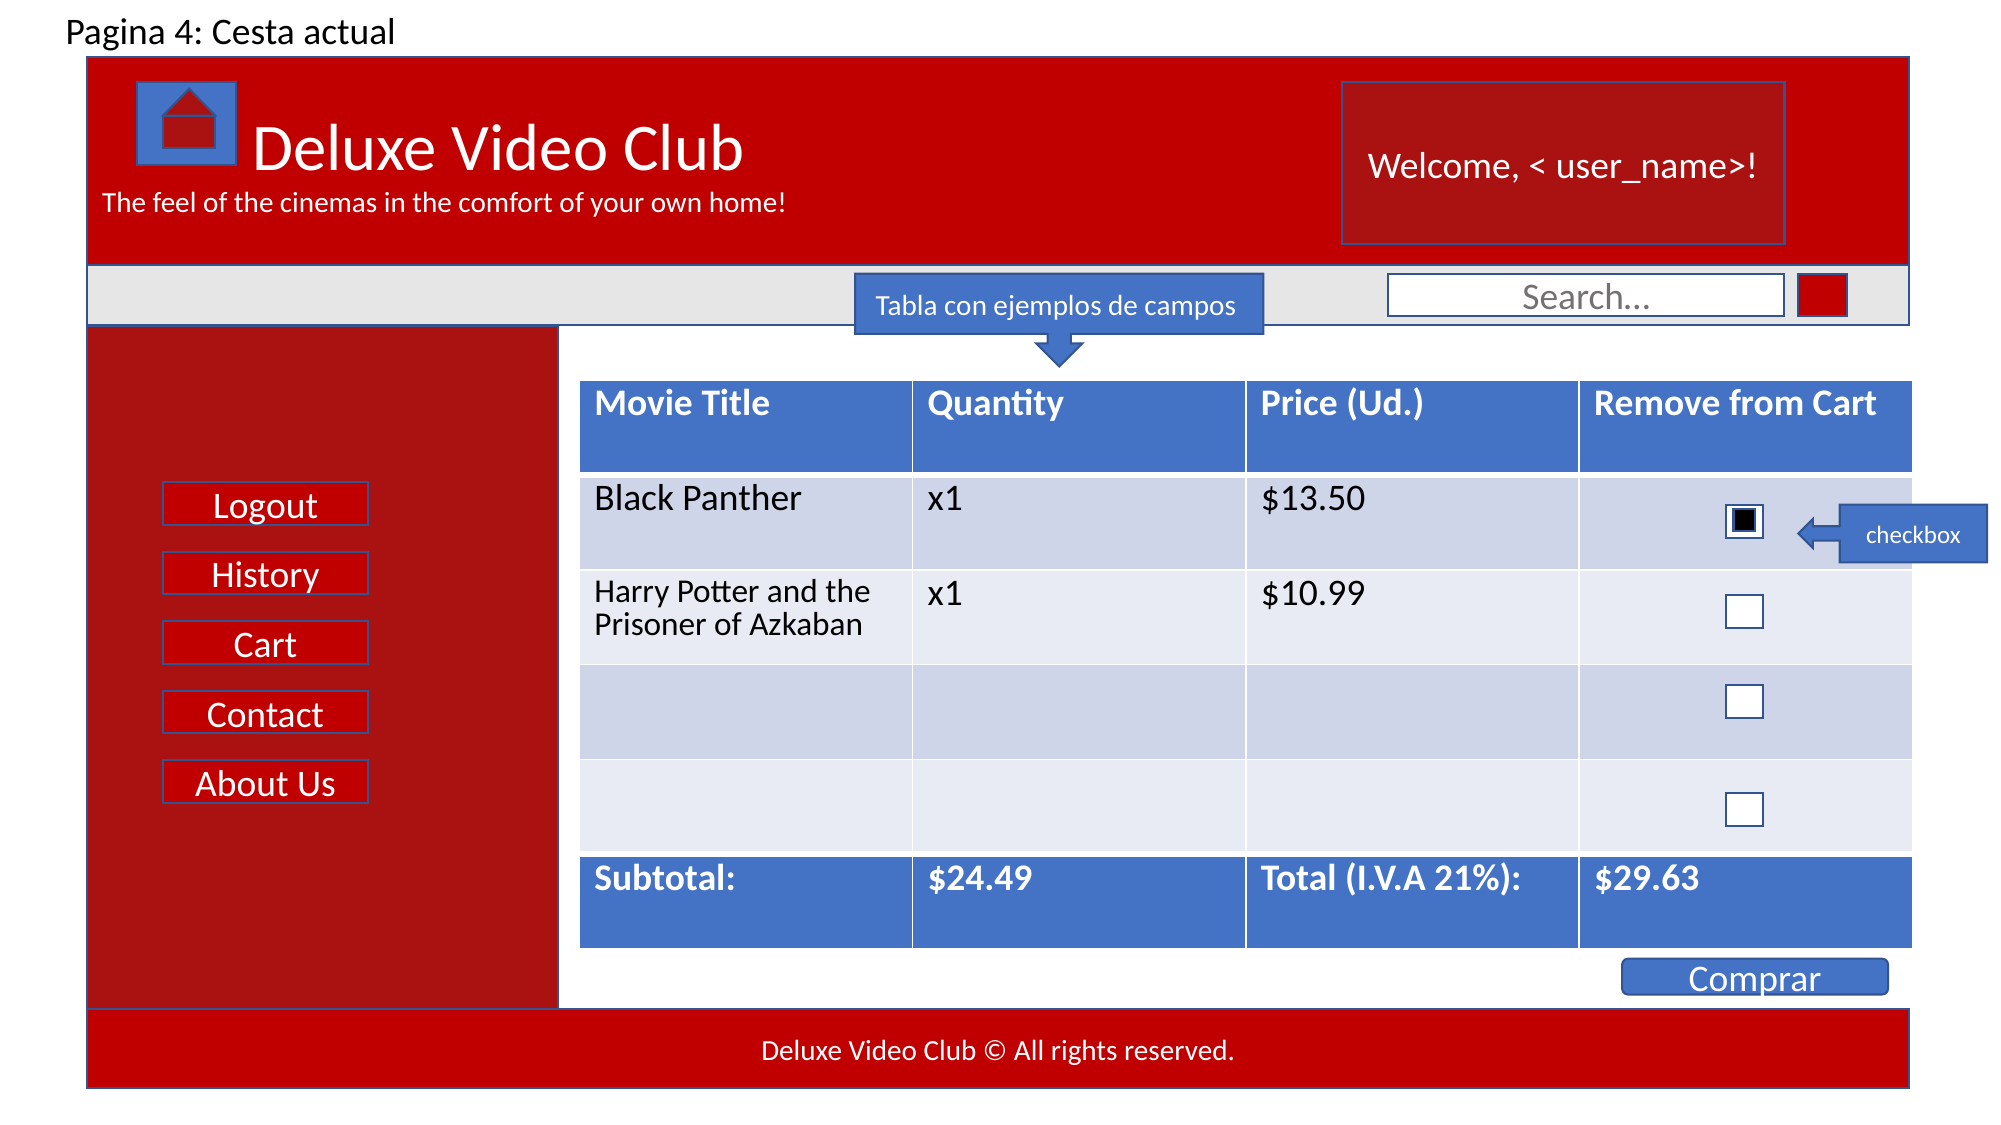

Pagina 4: Cesta actual
 	Deluxe Video Club
The feel of the cinemas in the comfort of your own home!

Welcome, < user_name>!

Tabla con ejemplos de campos
Search…

| Movie Title | Quantity | Price (Ud.) | Remove from Cart |
| --- | --- | --- | --- |
| Black Panther | x1 | $13.50 |  |
| Harry Potter and the Prisoner of Azkaban | x1 | $10.99 |  |
|  |  |  |  |
|  |  |  |  |
| Subtotal: | $24.49 | Total (I.V.A 21%): | $29.63 |
Logout

checkbox

History

Cart

Contact
About Us

Comprar
Deluxe Video Club © All rights reserved.